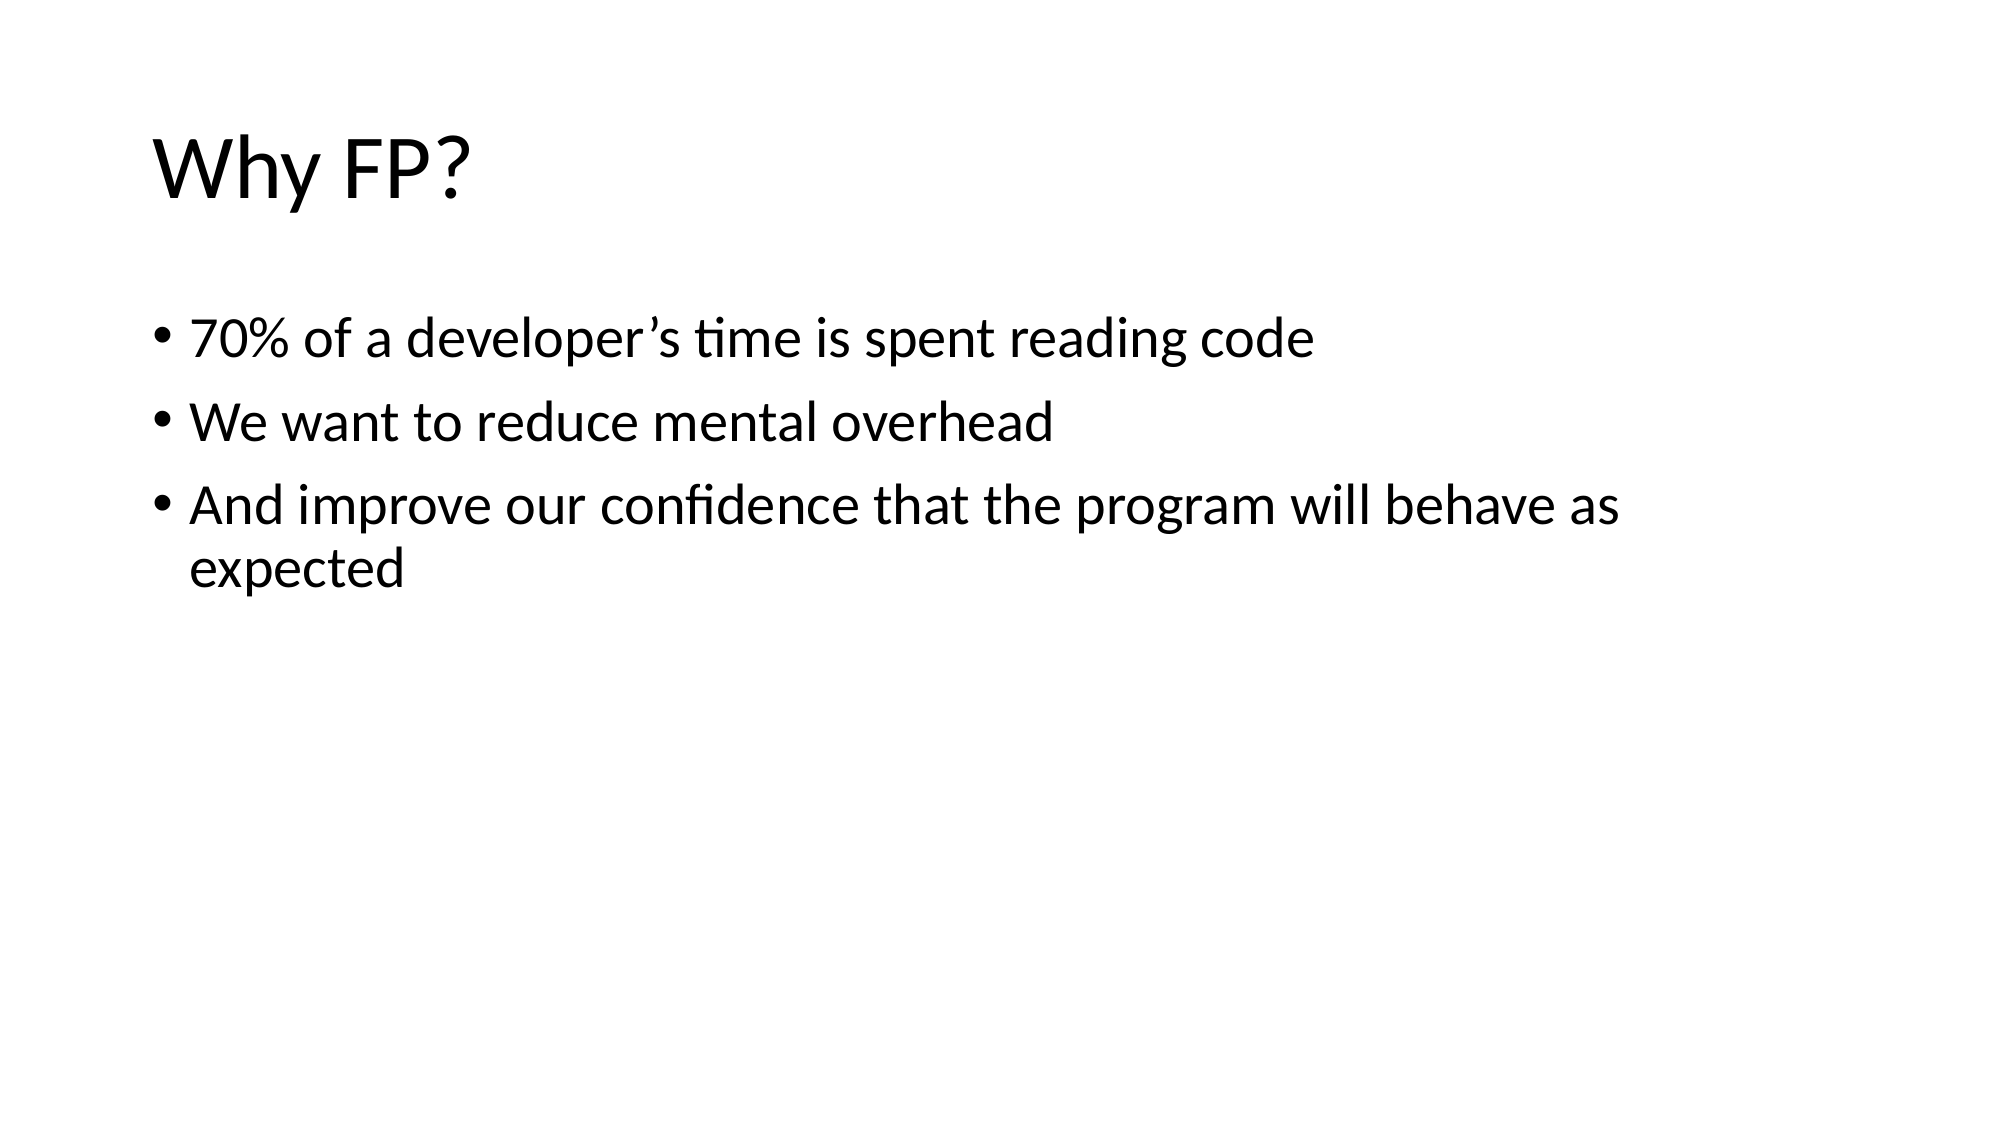

# Why FP?
70% of a developer’s time is spent reading code
We want to reduce mental overhead
And improve our confidence that the program will behave as expected